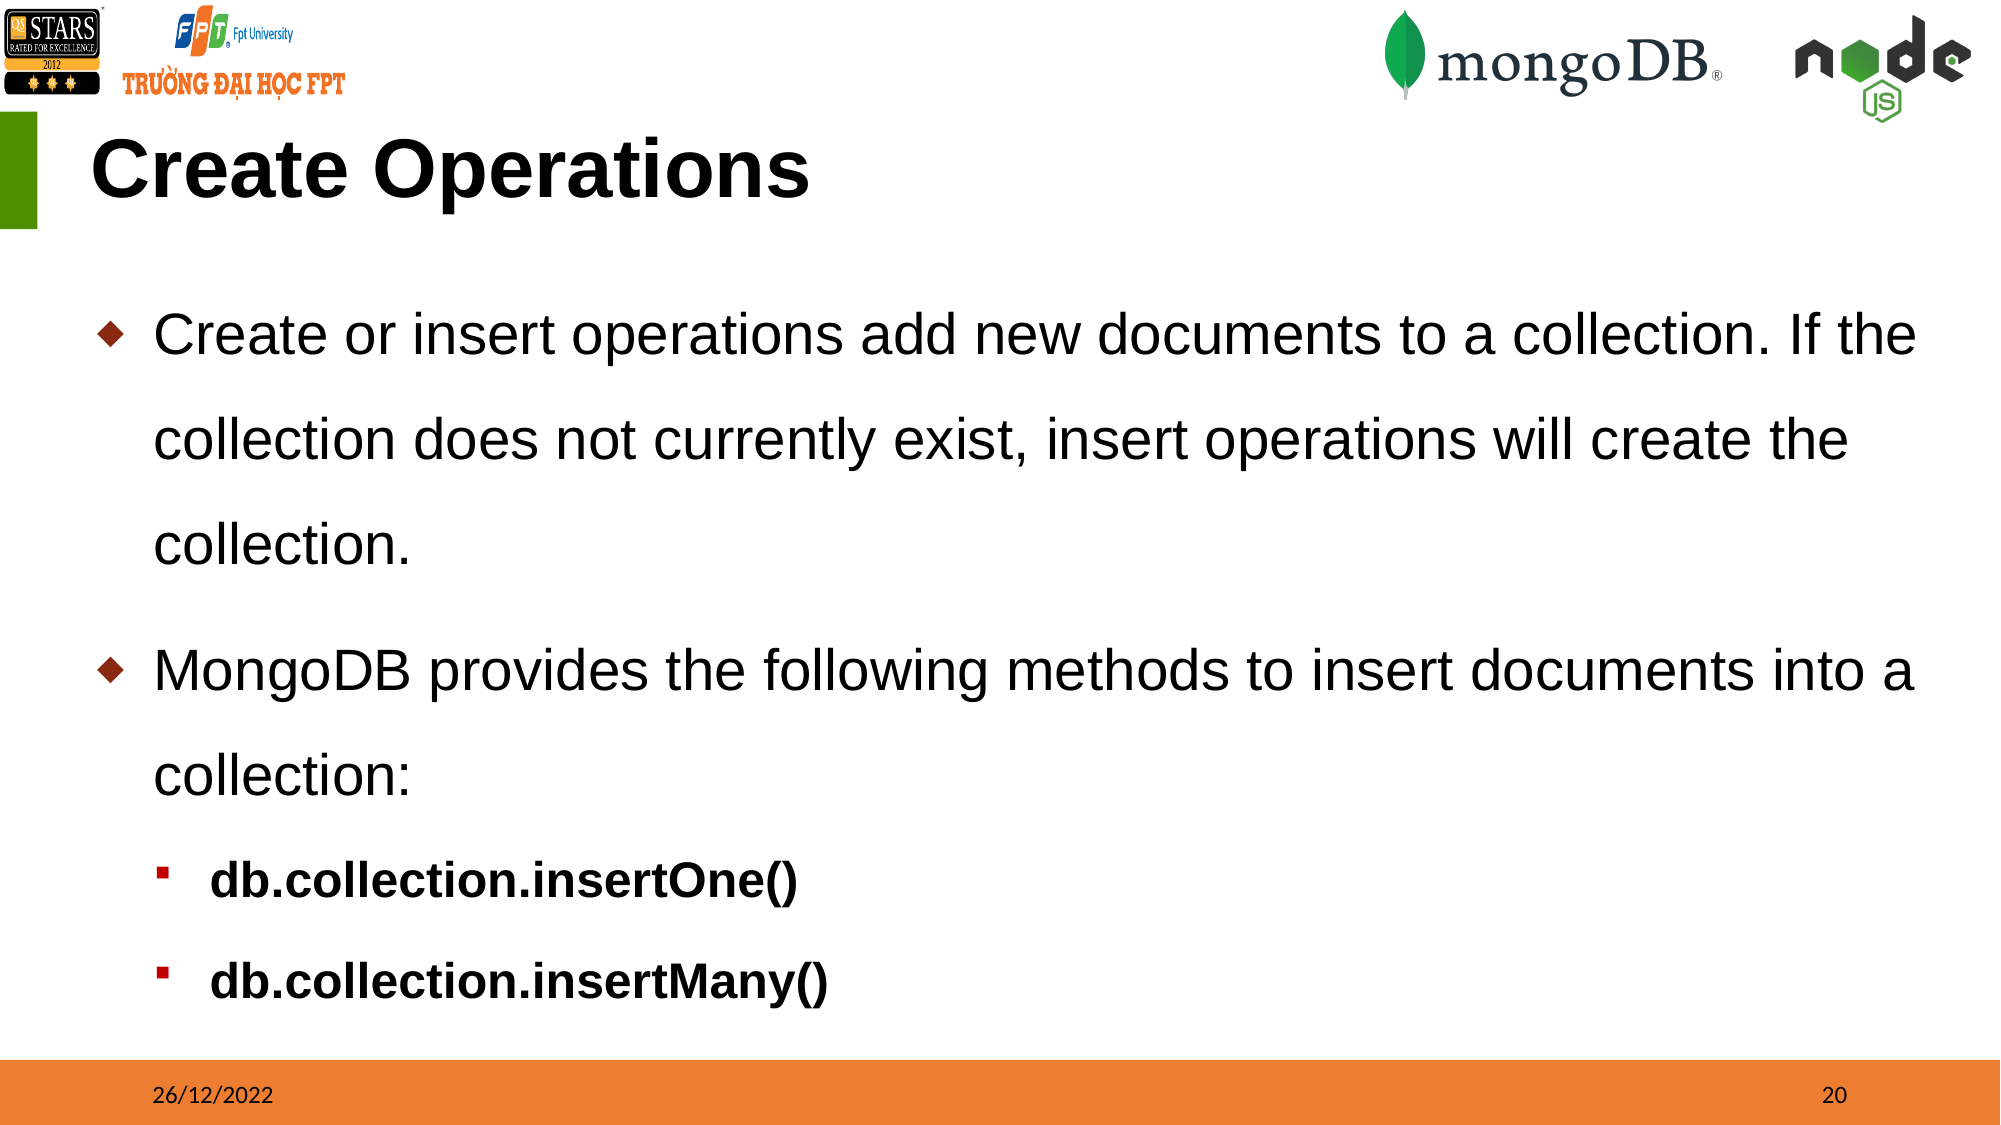

# Create Operations
Create or insert operations add new documents to a collection. If the collection does not currently exist, insert operations will create the collection.
MongoDB provides the following methods to insert documents into a collection:
db.collection.insertOne()
db.collection.insertMany()
26/12/2022
20